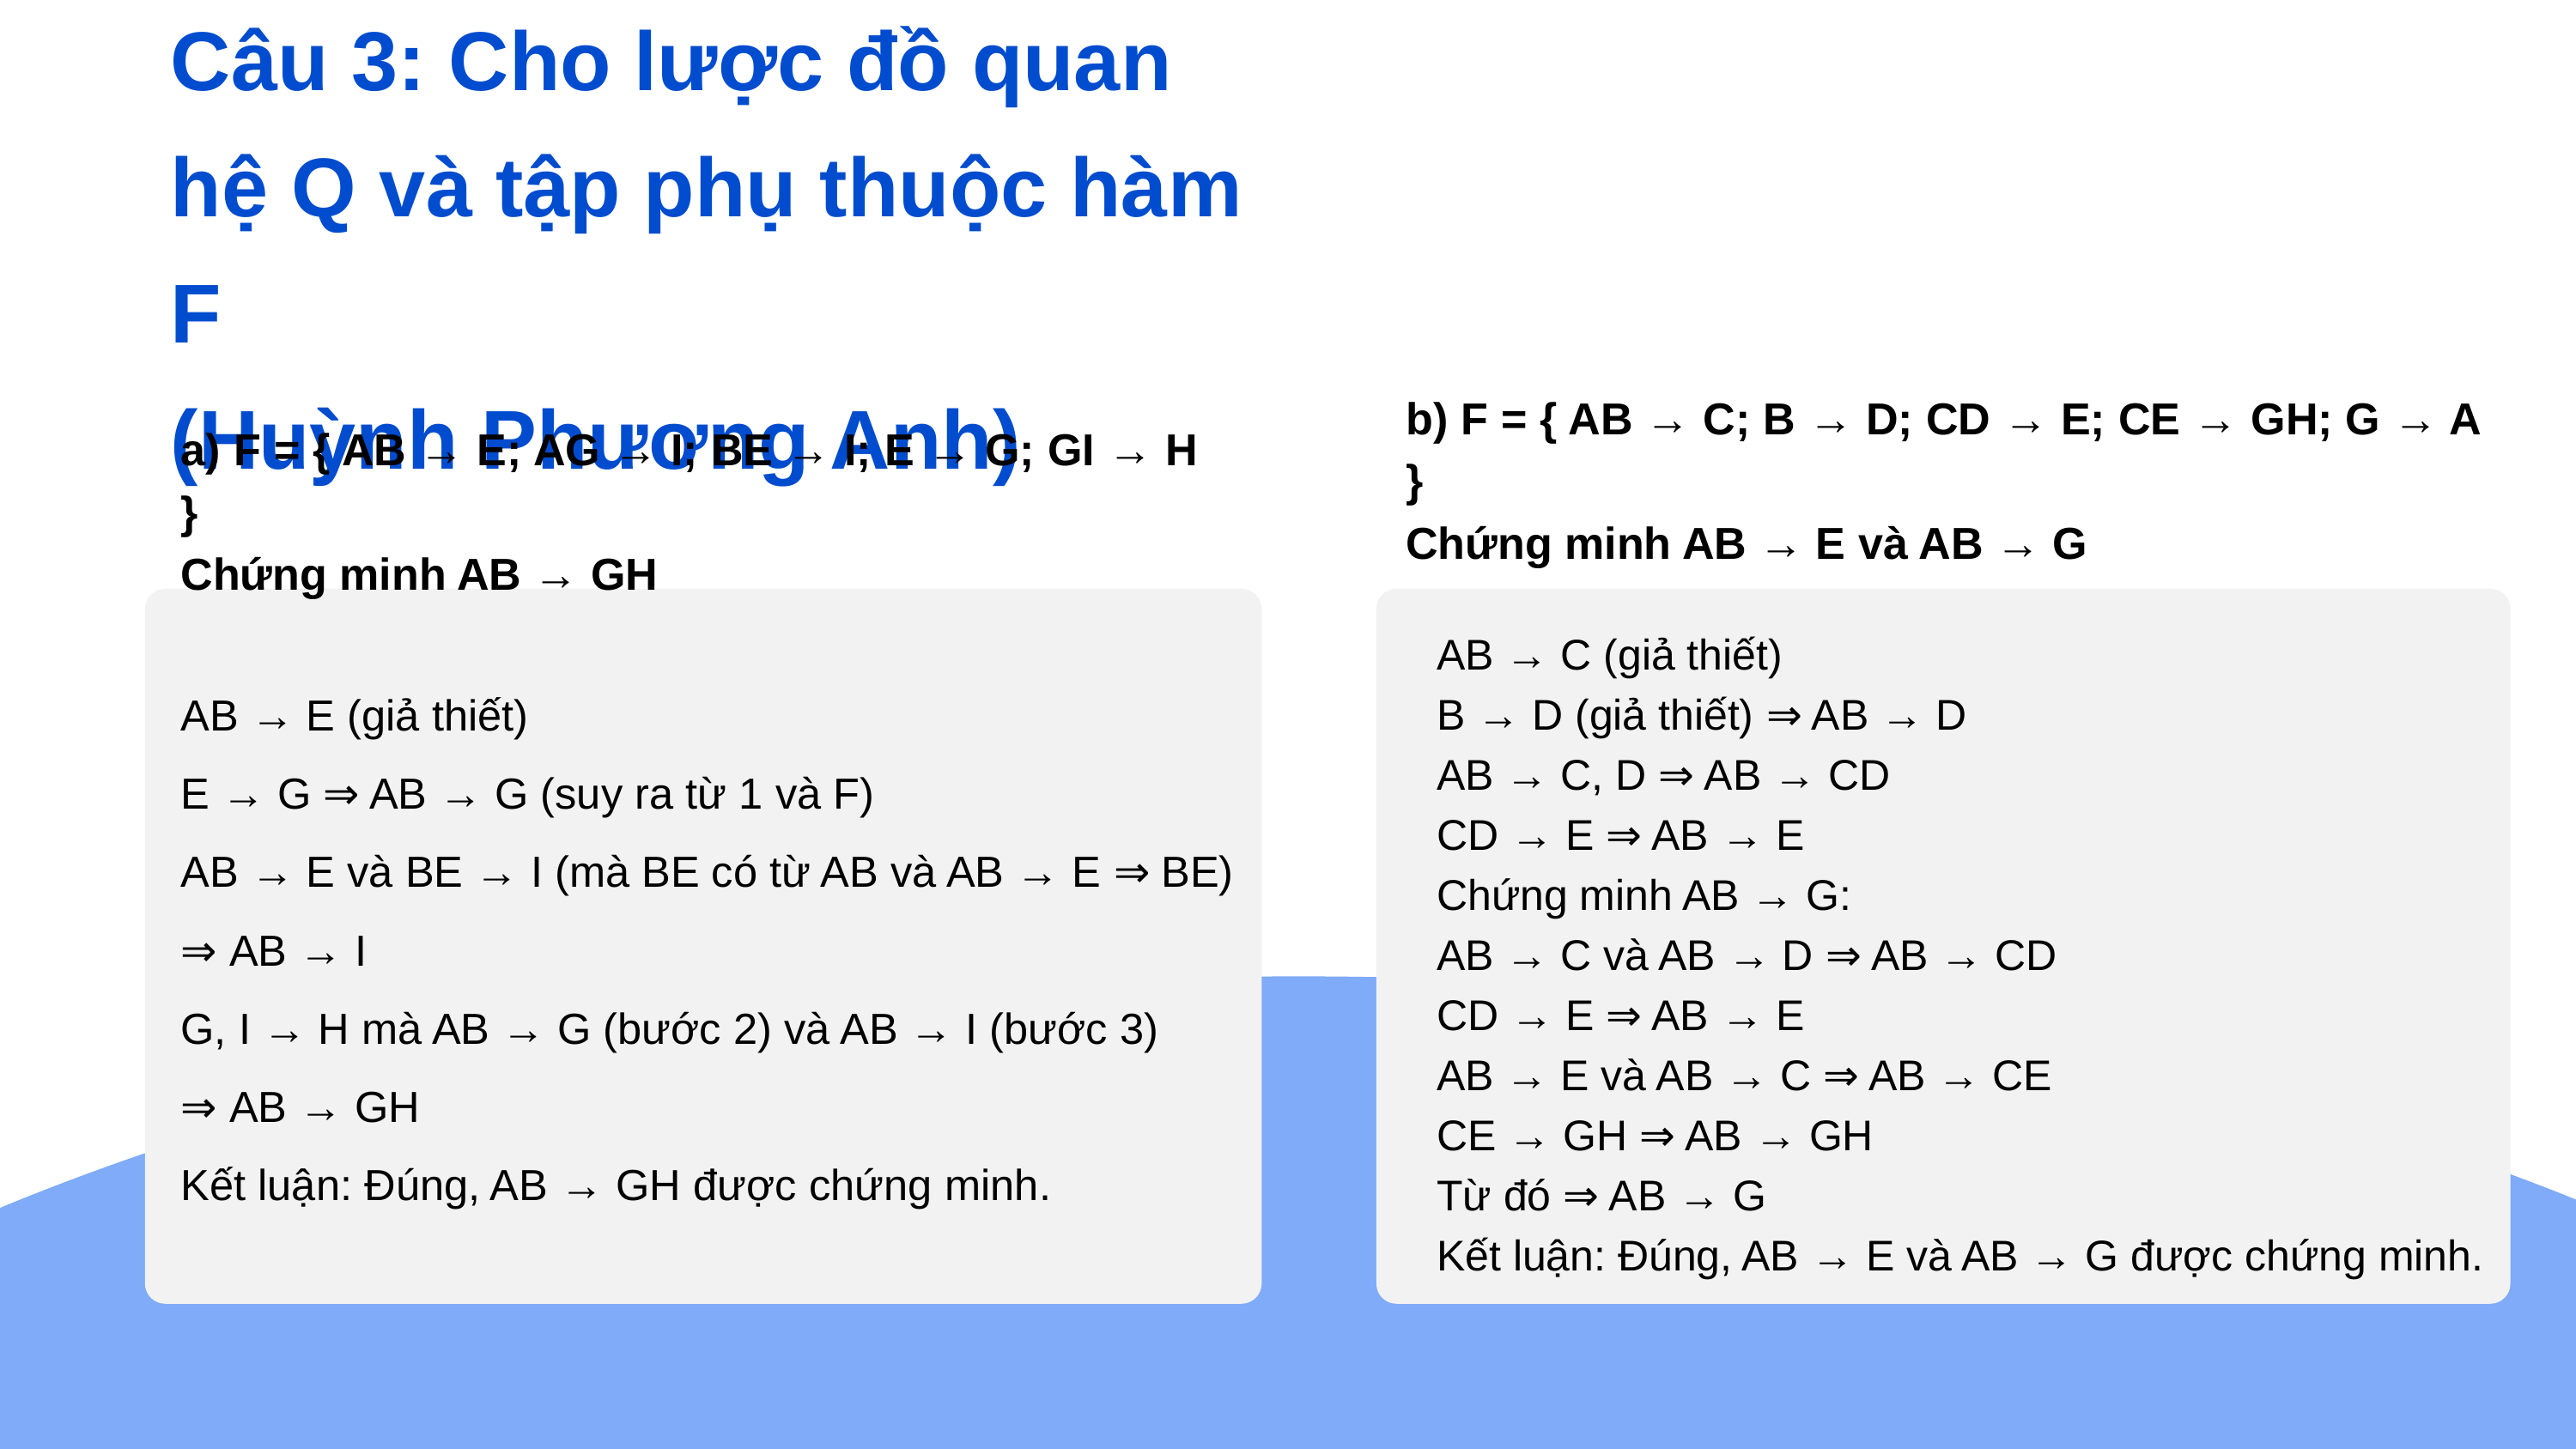

Câu 3: Cho lược đồ quan hệ Q và tập phụ thuộc hàm F
(Huỳnh Phương Anh)

b) F = { AB → C; B → D; CD → E; CE → GH; G → A }
Chứng minh AB → E và AB → G

a) F = { AB → E; AG → I; BE → I; E → G; GI → H }
Chứng minh AB → GH

AB → C (giả thiết)
B → D (giả thiết) ⇒ AB → D
AB → C, D ⇒ AB → CD
CD → E ⇒ AB → E
Chứng minh AB → G:
AB → C và AB → D ⇒ AB → CD
CD → E ⇒ AB → E
AB → E và AB → C ⇒ AB → CE
CE → GH ⇒ AB → GH
Từ đó ⇒ AB → G
Kết luận: Đúng, AB → E và AB → G được chứng minh.

AB → E (giả thiết)
E → G ⇒ AB → G (suy ra từ 1 và F)
AB → E và BE → I (mà BE có từ AB và AB → E ⇒ BE)
⇒ AB → I
G, I → H mà AB → G (bước 2) và AB → I (bước 3)
⇒ AB → GH
Kết luận: Đúng, AB → GH được chứng minh.